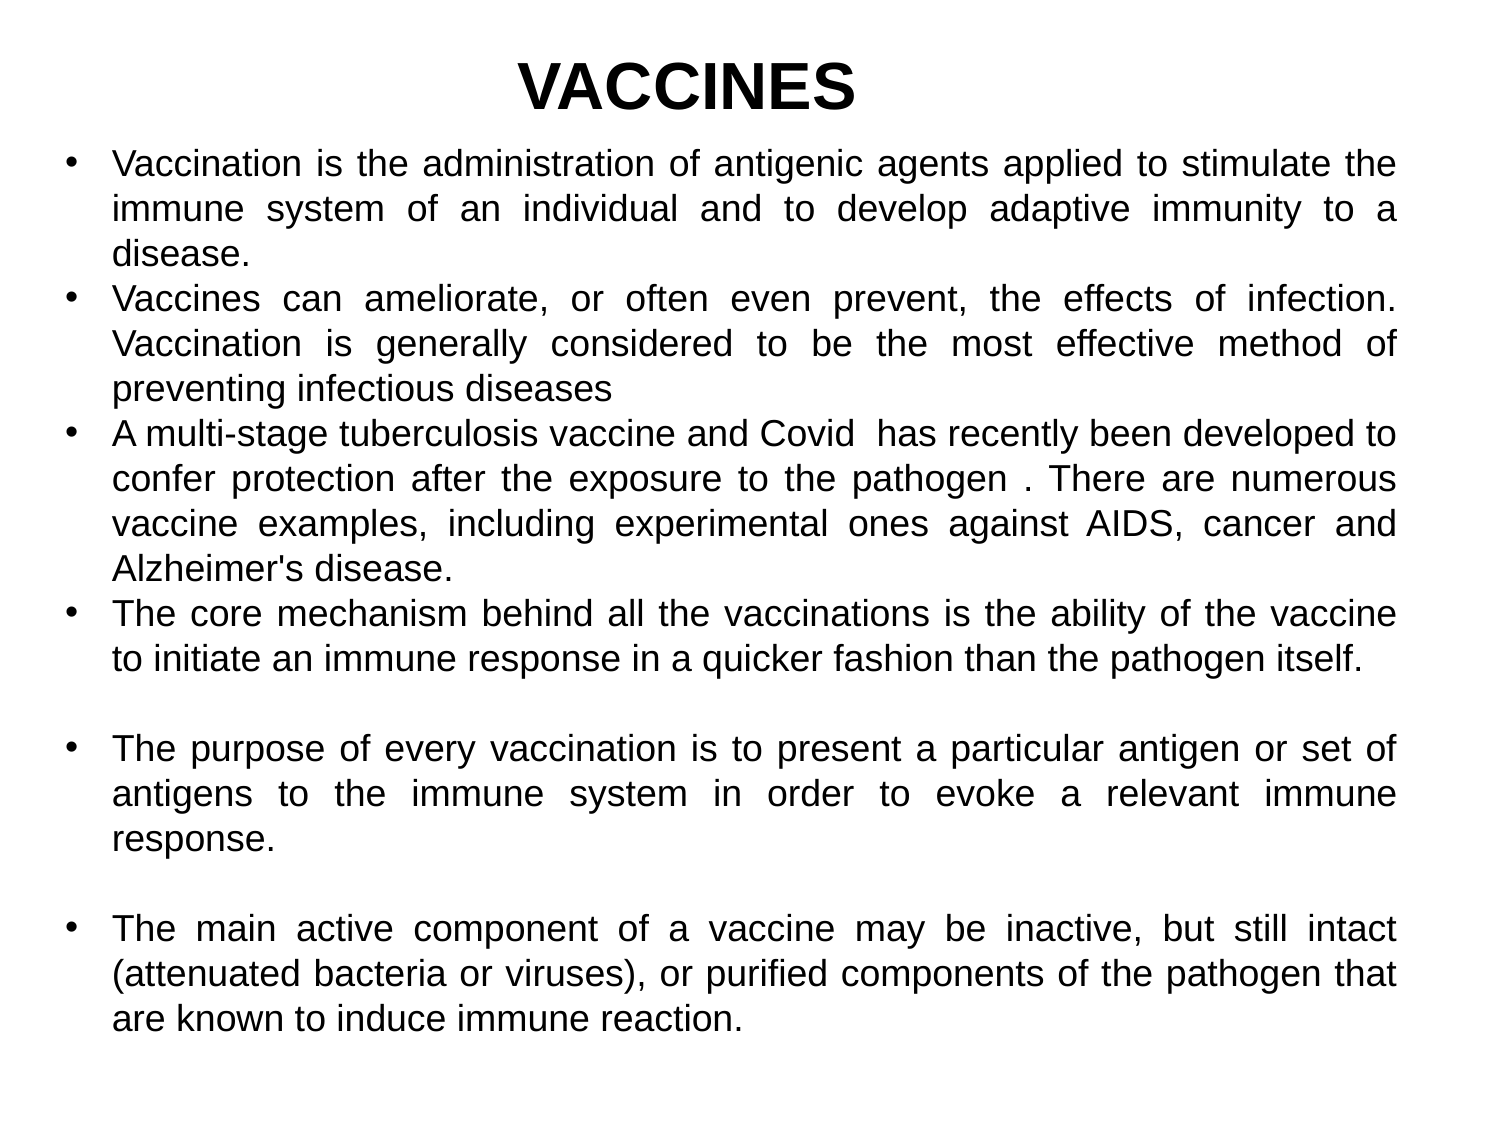

VACCINES
Vaccination is the administration of antigenic agents applied to stimulate the immune system of an individual and to develop adaptive immunity to a disease.
Vaccines can ameliorate, or often even prevent, the effects of infection. Vaccination is generally considered to be the most effective method of preventing infectious diseases
A multi-stage tuberculosis vaccine and Covid  has recently been developed to confer protection after the exposure to the pathogen . There are numerous vaccine examples, including experimental ones against AIDS, cancer and Alzheimer's disease.
The core mechanism behind all the vaccinations is the ability of the vaccine to initiate an immune response in a quicker fashion than the pathogen itself.

The purpose of every vaccination is to present a particular antigen or set of antigens to the immune system in order to evoke a relevant immune response.

The main active component of a vaccine may be inactive, but still intact (attenuated bacteria or viruses), or purified components of the pathogen that are known to induce immune reaction.